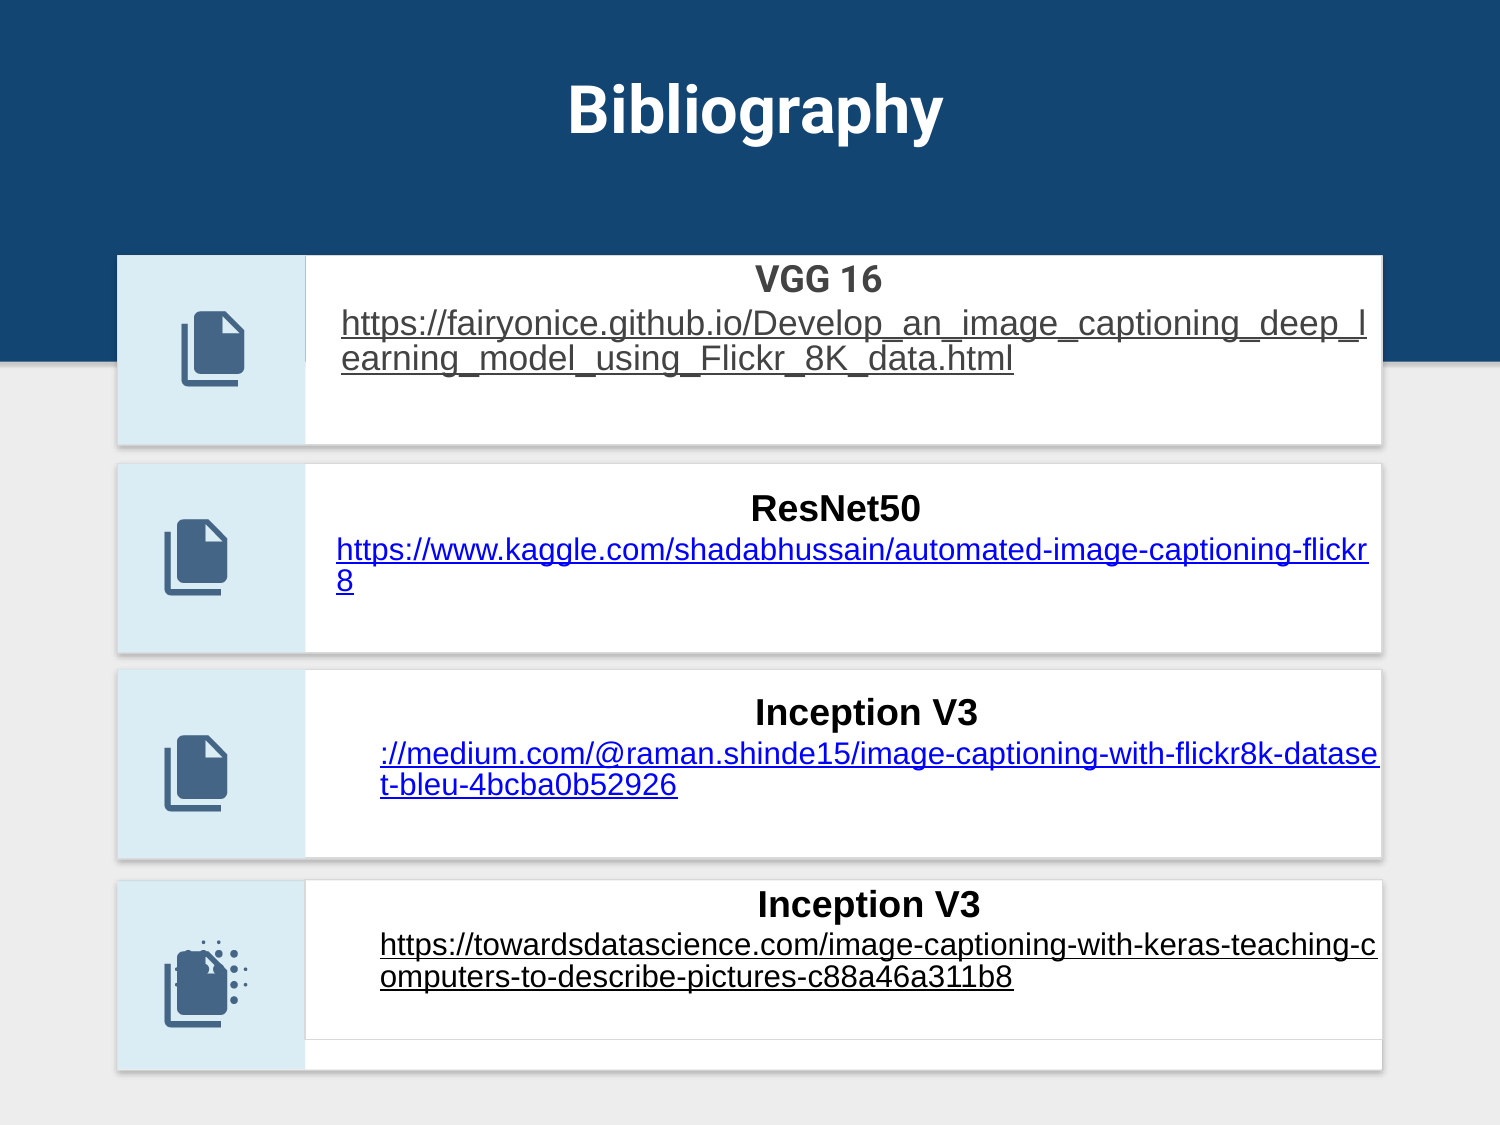

# Bibliography

VGG 16
https://fairyonice.github.io/Develop_an_image_captioning_deep_learning_model_using_Flickr_8K_data.html

ResNet50
https://www.kaggle.com/shadabhussain/automated-image-captioning-flickr8

Inception V3
://medium.com/@raman.shinde15/image-captioning-with-flickr8k-dataset-bleu-4bcba0b52926

                                    Inception V3
https://towardsdatascience.com/image-captioning-with-keras-teaching-computers-to-describe-pictures-c88a46a311b8

Excels in tasks where the basic unit (pixel, word) has very little  meaning in itself, but the combination of such units has a useful  meaning.